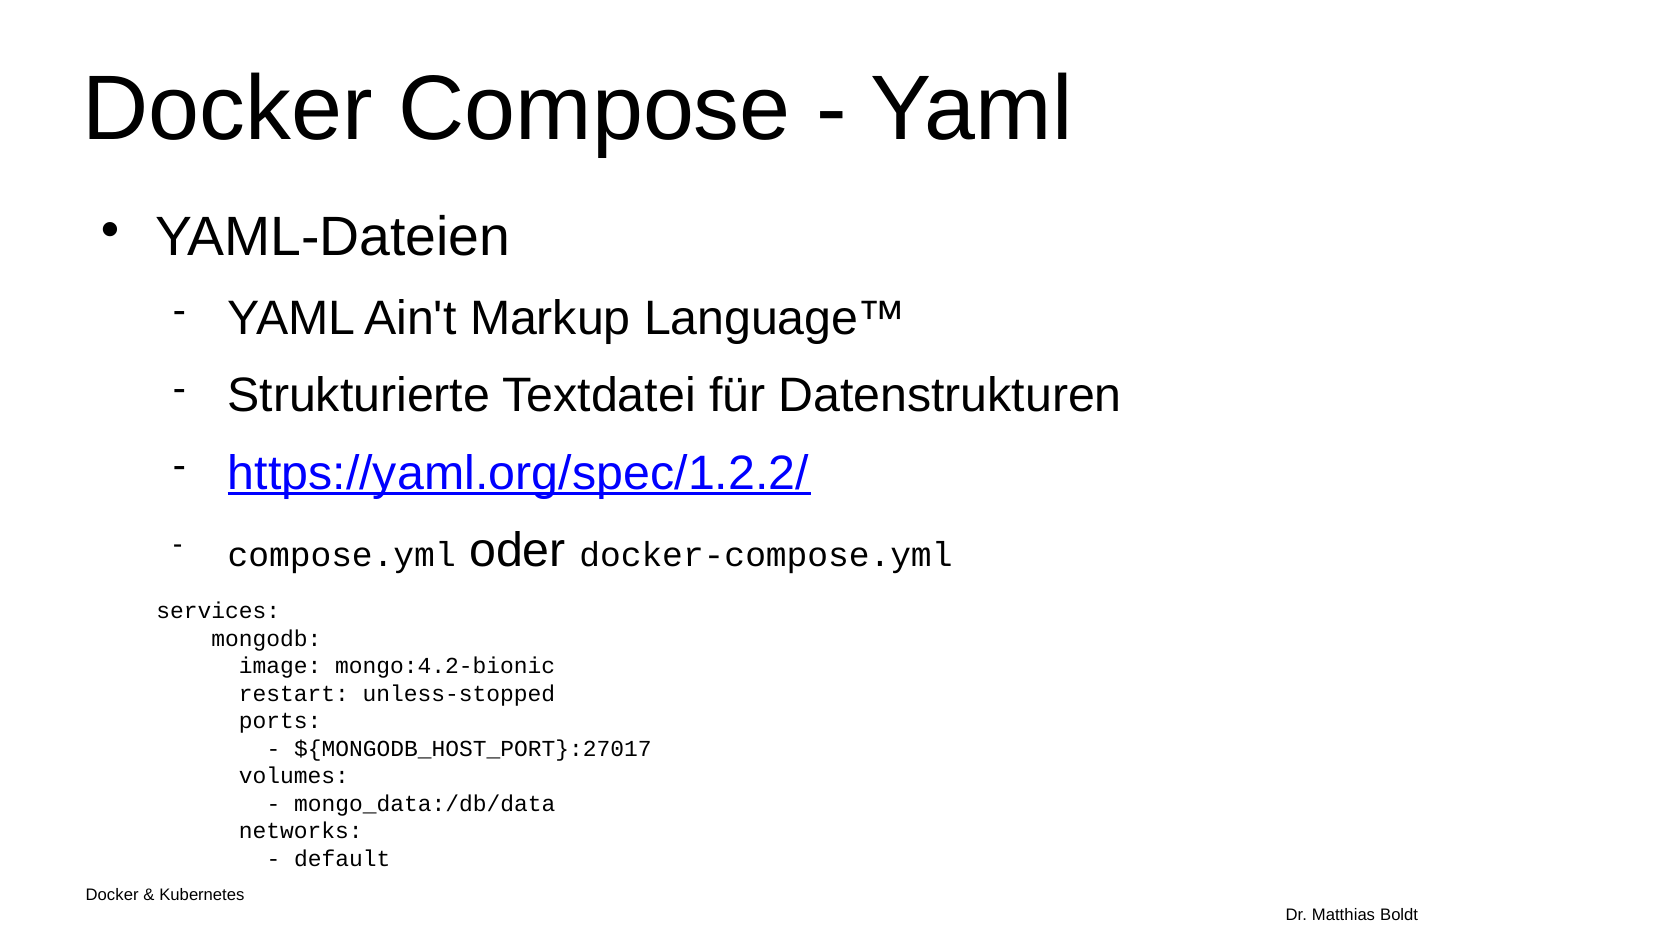

Docker Compose - Yaml
YAML-Dateien
YAML Ain't Markup Language™
Strukturierte Textdatei für Datenstrukturen
https://yaml.org/spec/1.2.2/
compose.yml oder docker-compose.yml

services:
    mongodb:
      image: mongo:4.2-bionic
      restart: unless-stopped
      ports:
        - ${MONGODB_HOST_PORT}:27017
      volumes:
        - mongo_data:/db/data
      networks:
        - default
Docker & Kubernetes																Dr. Matthias Boldt